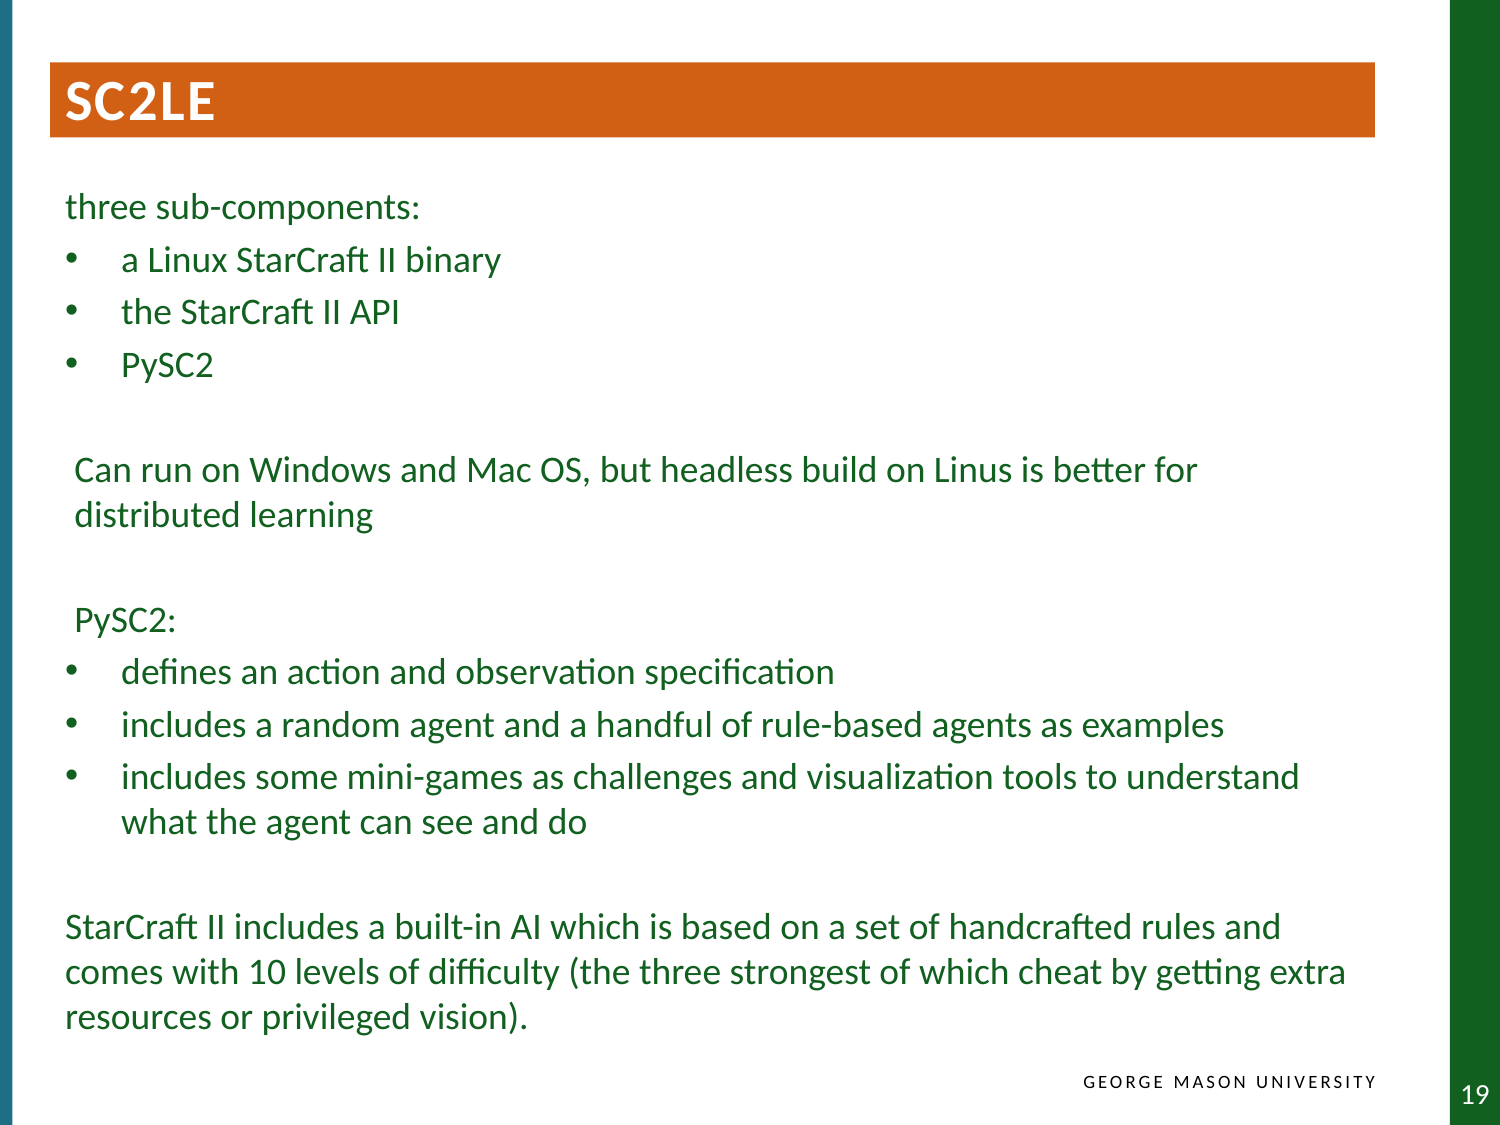

SC2LE
three sub-components:
a Linux StarCraft II binary
the StarCraft II API
PySC2

Can run on Windows and Mac OS, but headless build on Linus is better for distributed learning

PySC2:
defines an action and observation specification
includes a random agent and a handful of rule-based agents as examples
includes some mini-games as challenges and visualization tools to understand what the agent can see and do

StarCraft II includes a built-in AI which is based on a set of handcrafted rules and comes with 10 levels of difficulty (the three strongest of which cheat by getting extra resources or privileged vision).